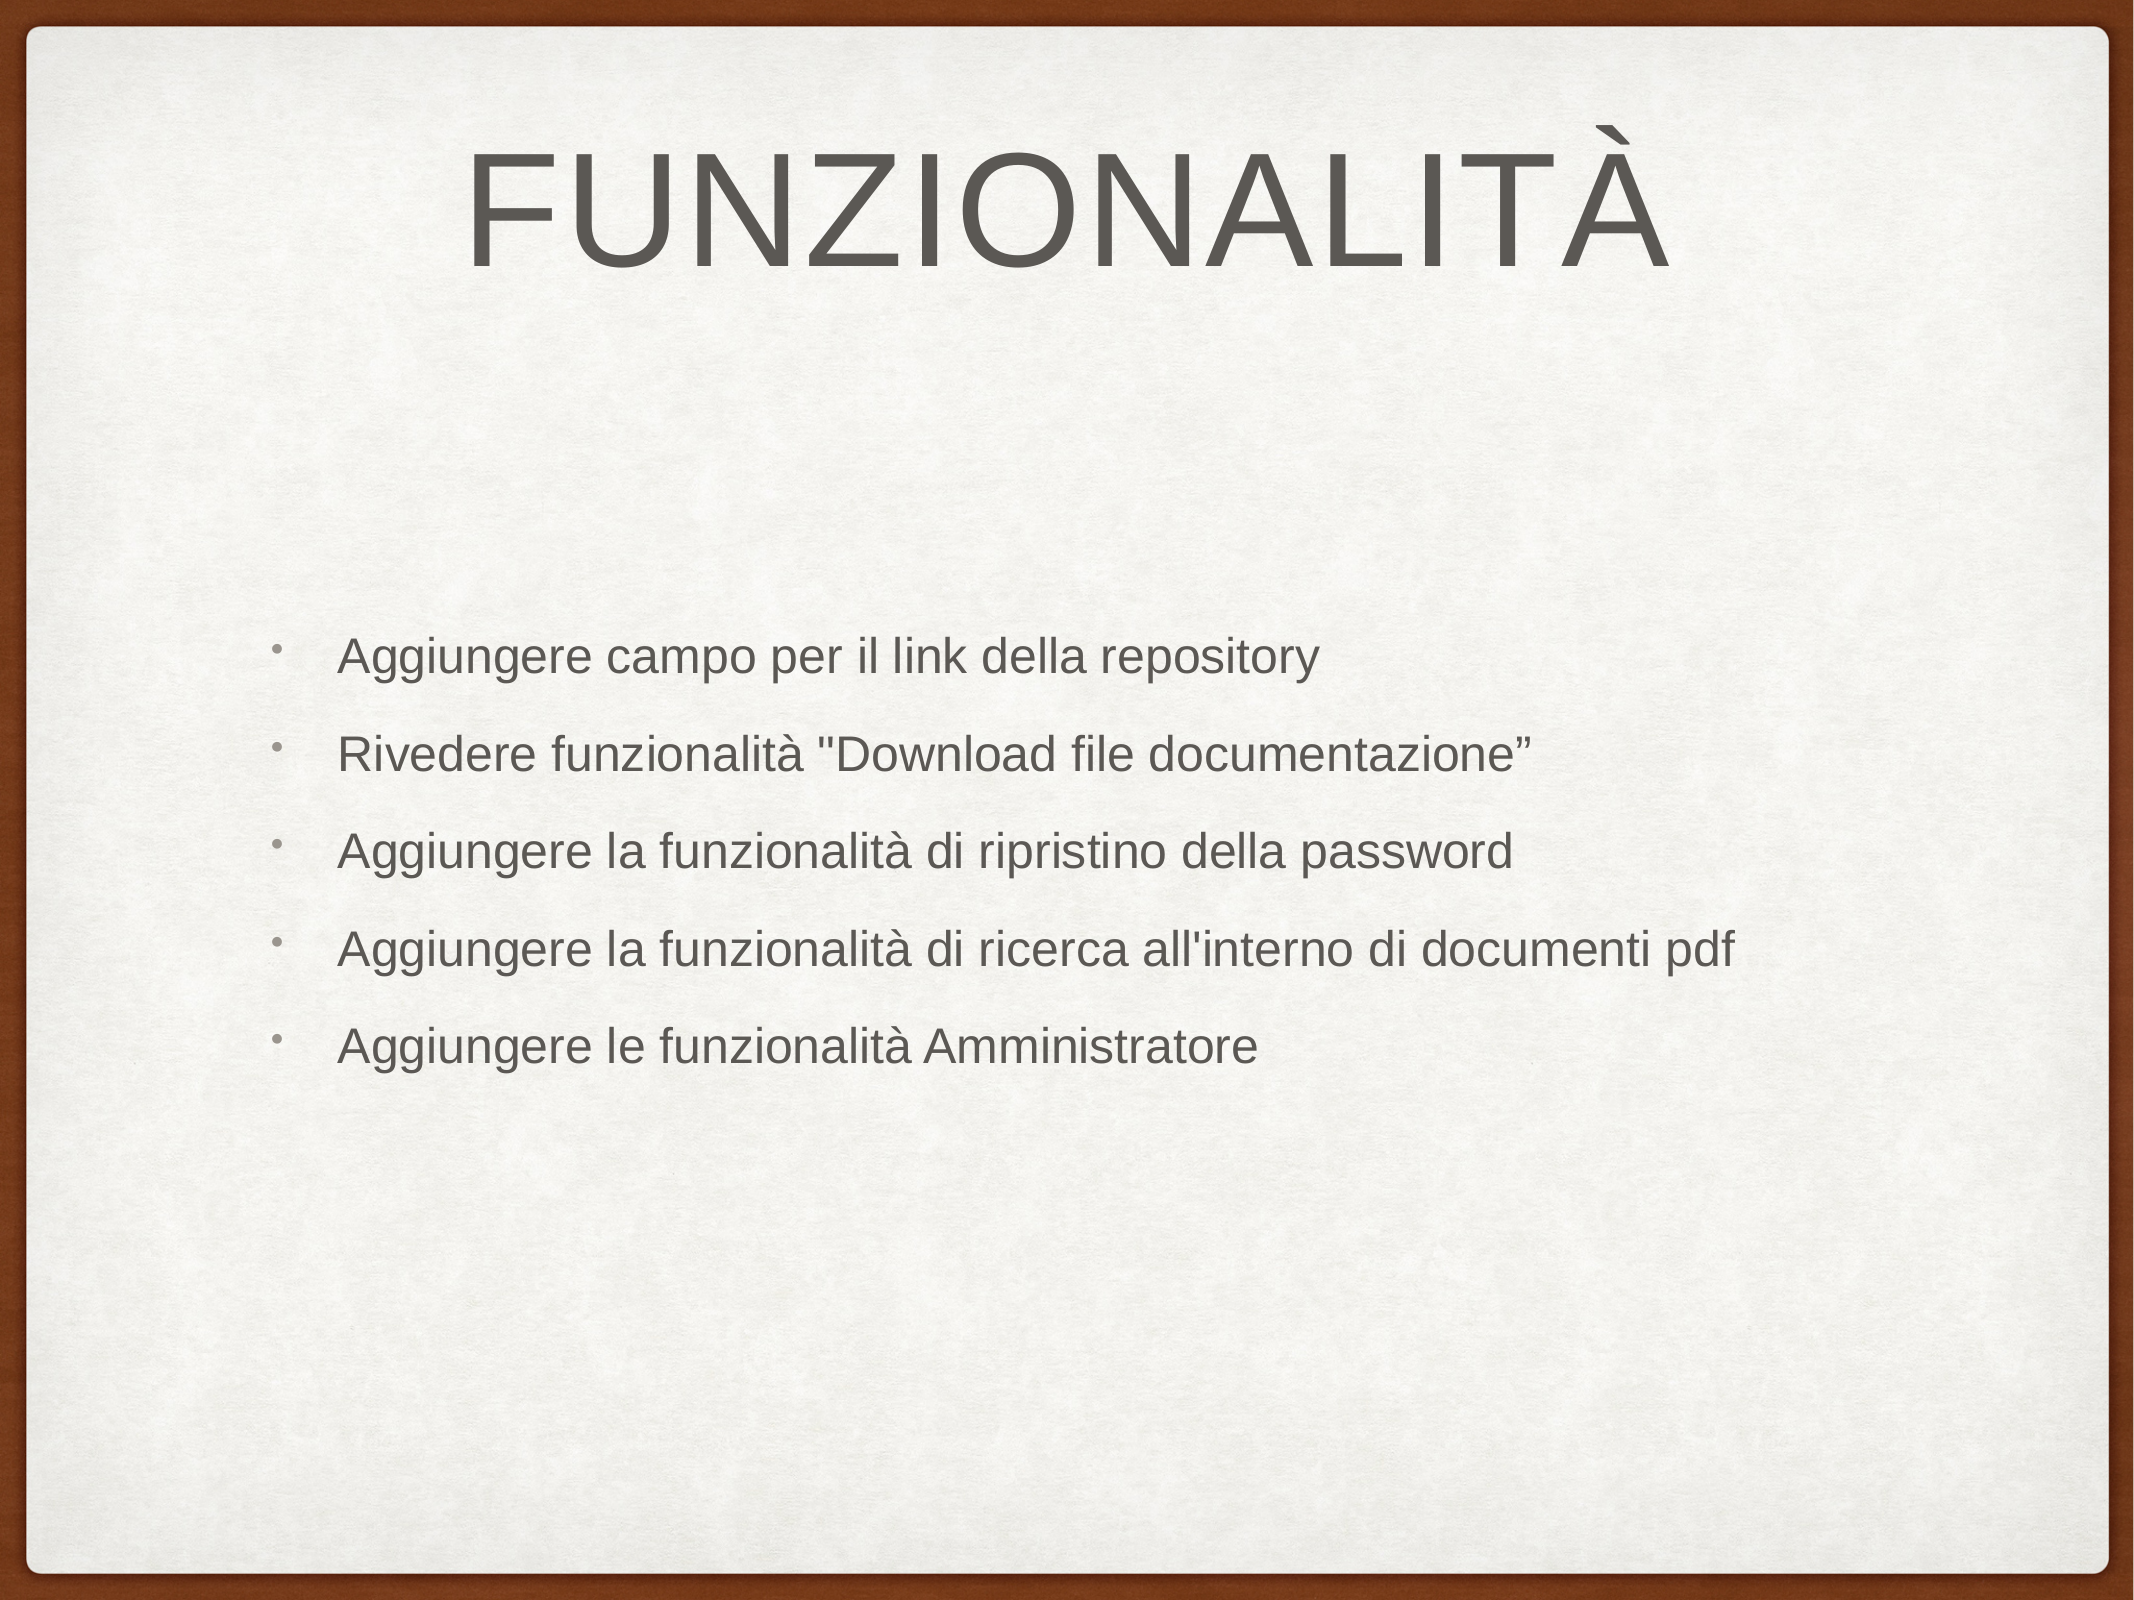

# FunzionalitÀ

Aggiungere campo per il link della repository
Rivedere funzionalità "Download file documentazione”
Aggiungere la funzionalità di ripristino della password
Aggiungere la funzionalità di ricerca all'interno di documenti pdf
Aggiungere le funzionalità Amministratore